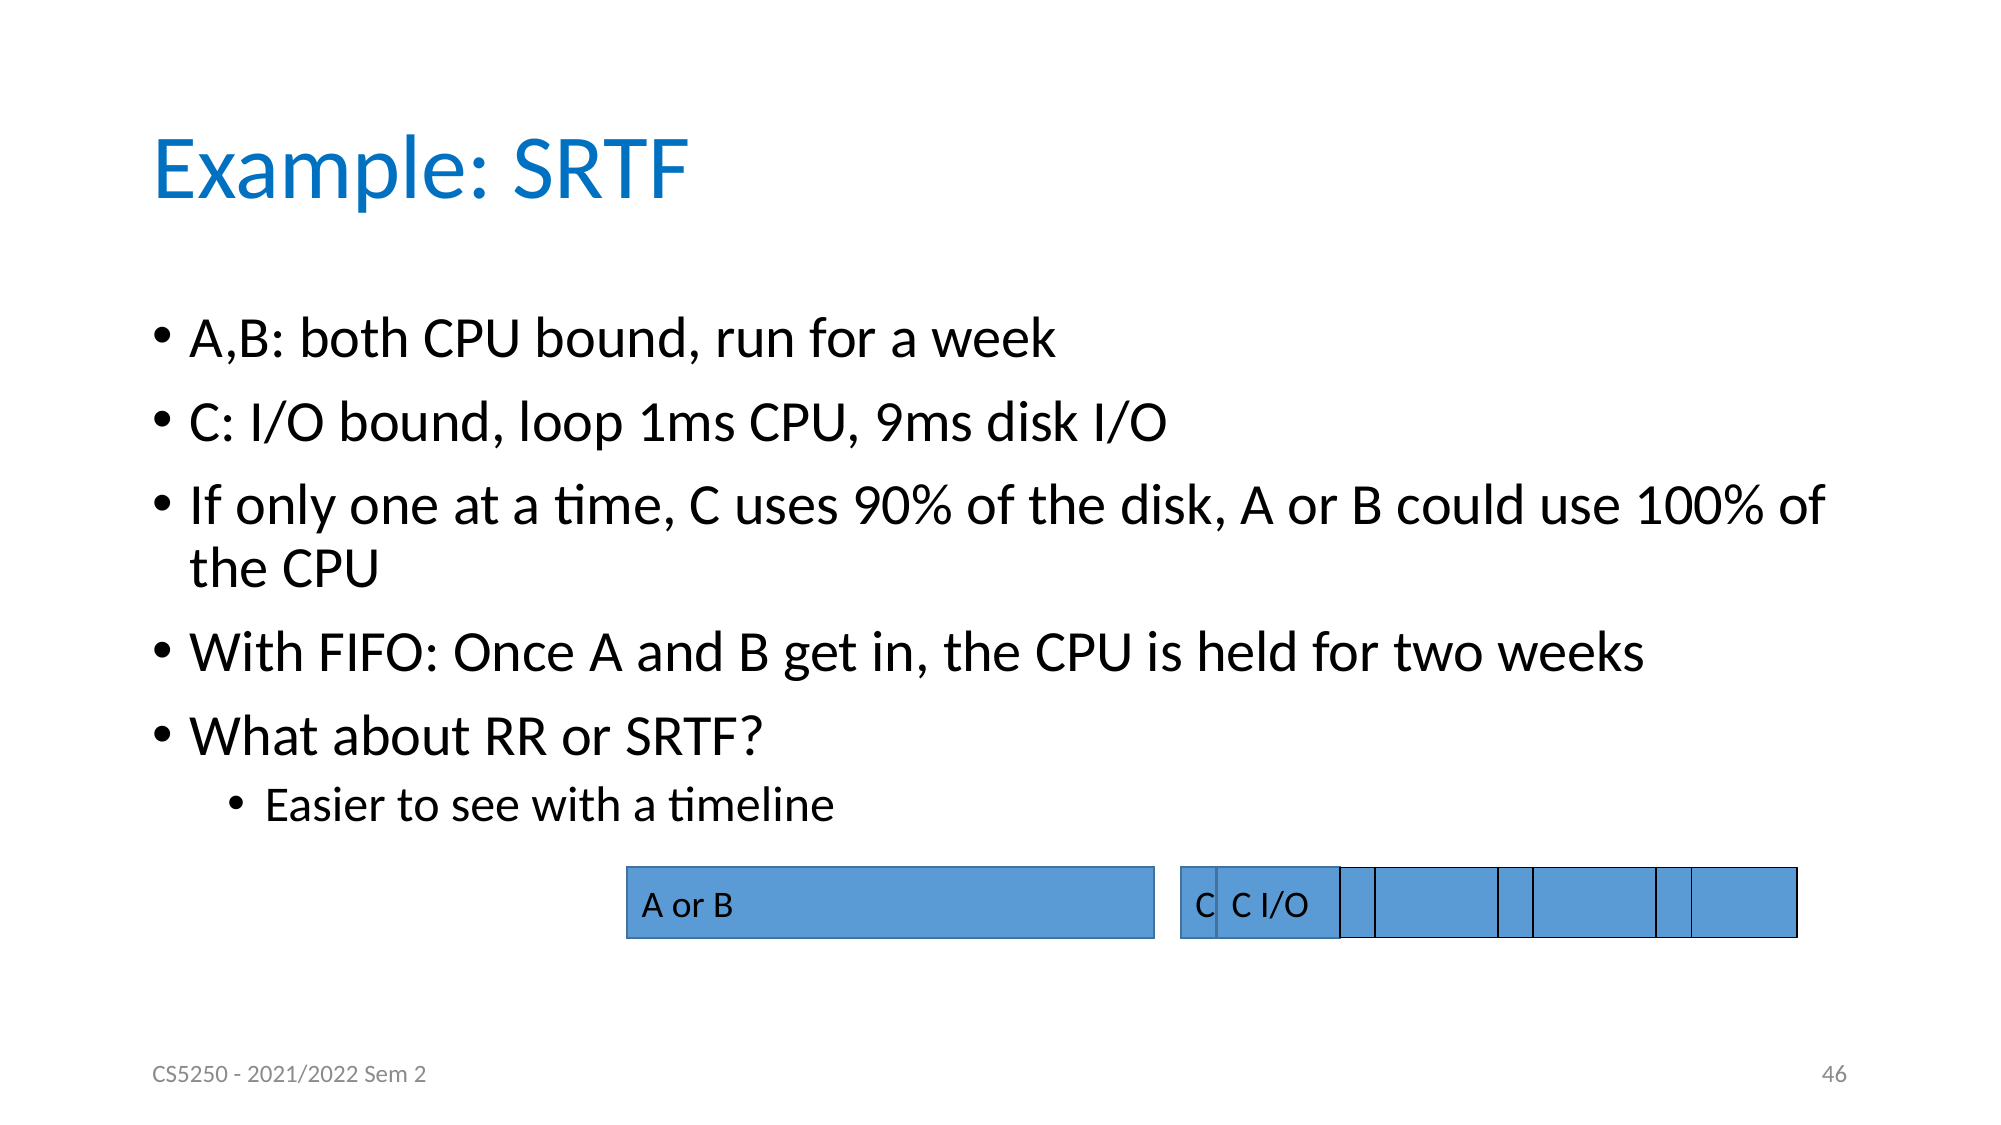

# Example: SRTF
A,B: both CPU bound, run for a week
C: I/O bound, loop 1ms CPU, 9ms disk I/O
If only one at a time, C uses 90% of the disk, A or B could use 100% of the CPU
With FIFO: Once A and B get in, the CPU is held for two weeks
What about RR or SRTF?
Easier to see with a timeline
A or B
C
C I/O

CS5250 - 2021/2022 Sem 2
46